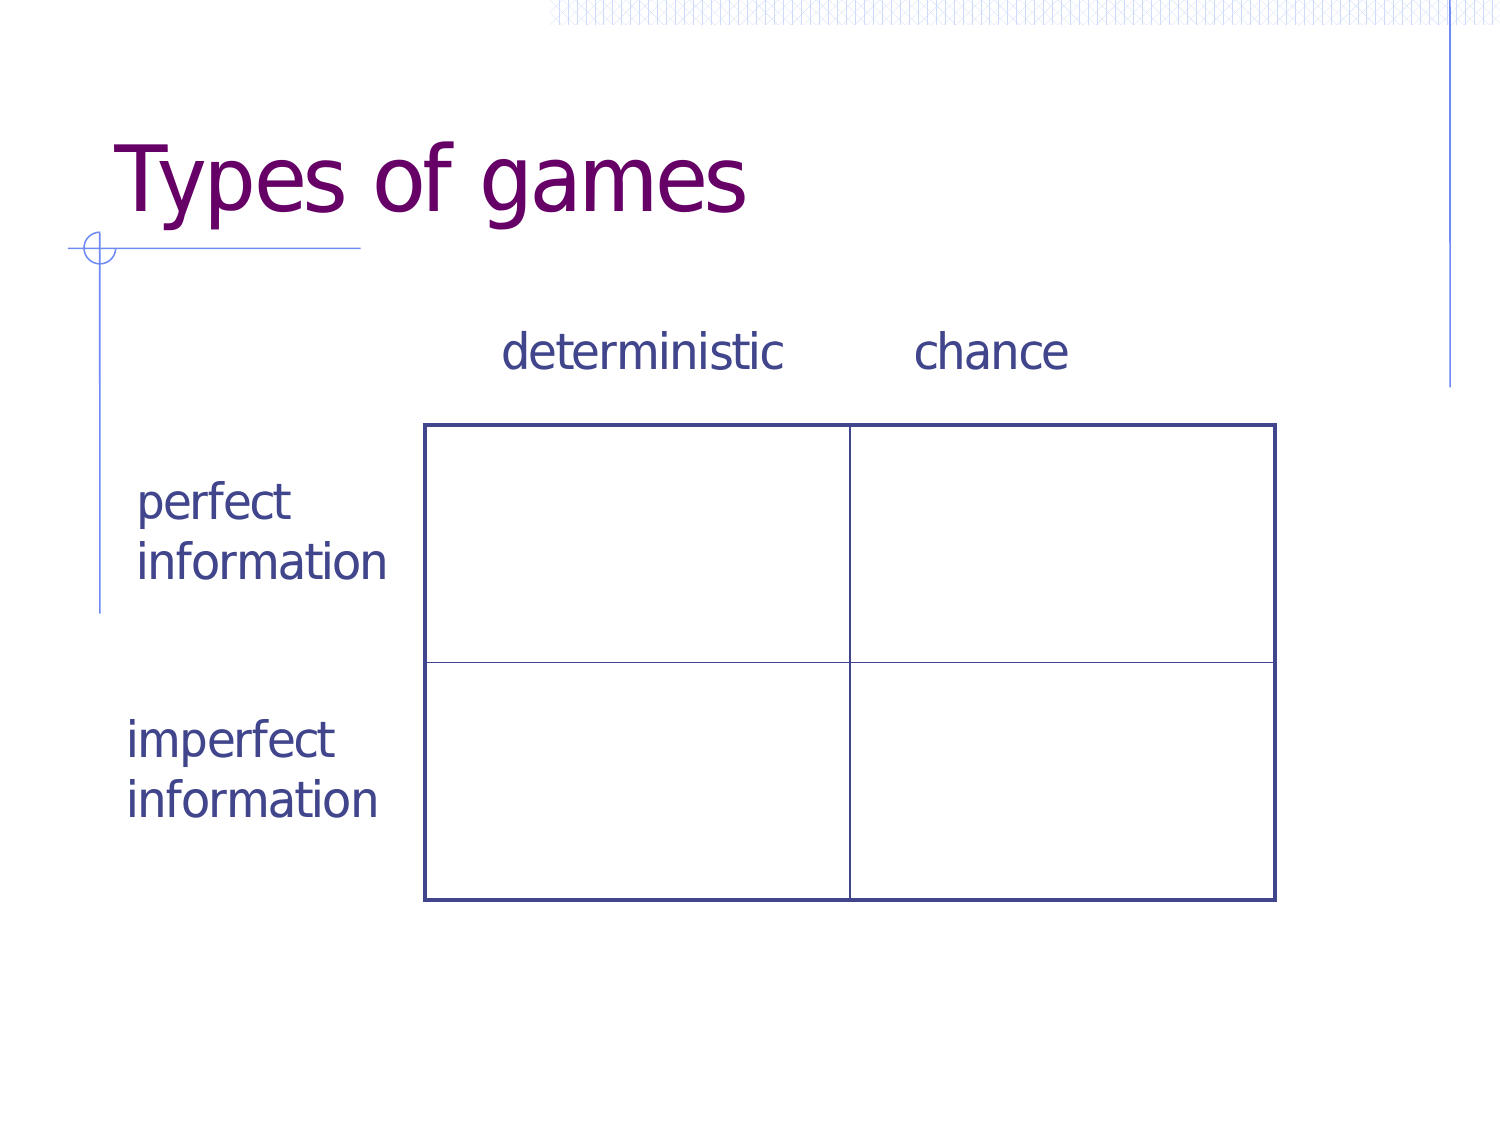

# Types of games
deterministic
chance
|  |  |
| --- | --- |
|  |  |
perfect information
imperfect information